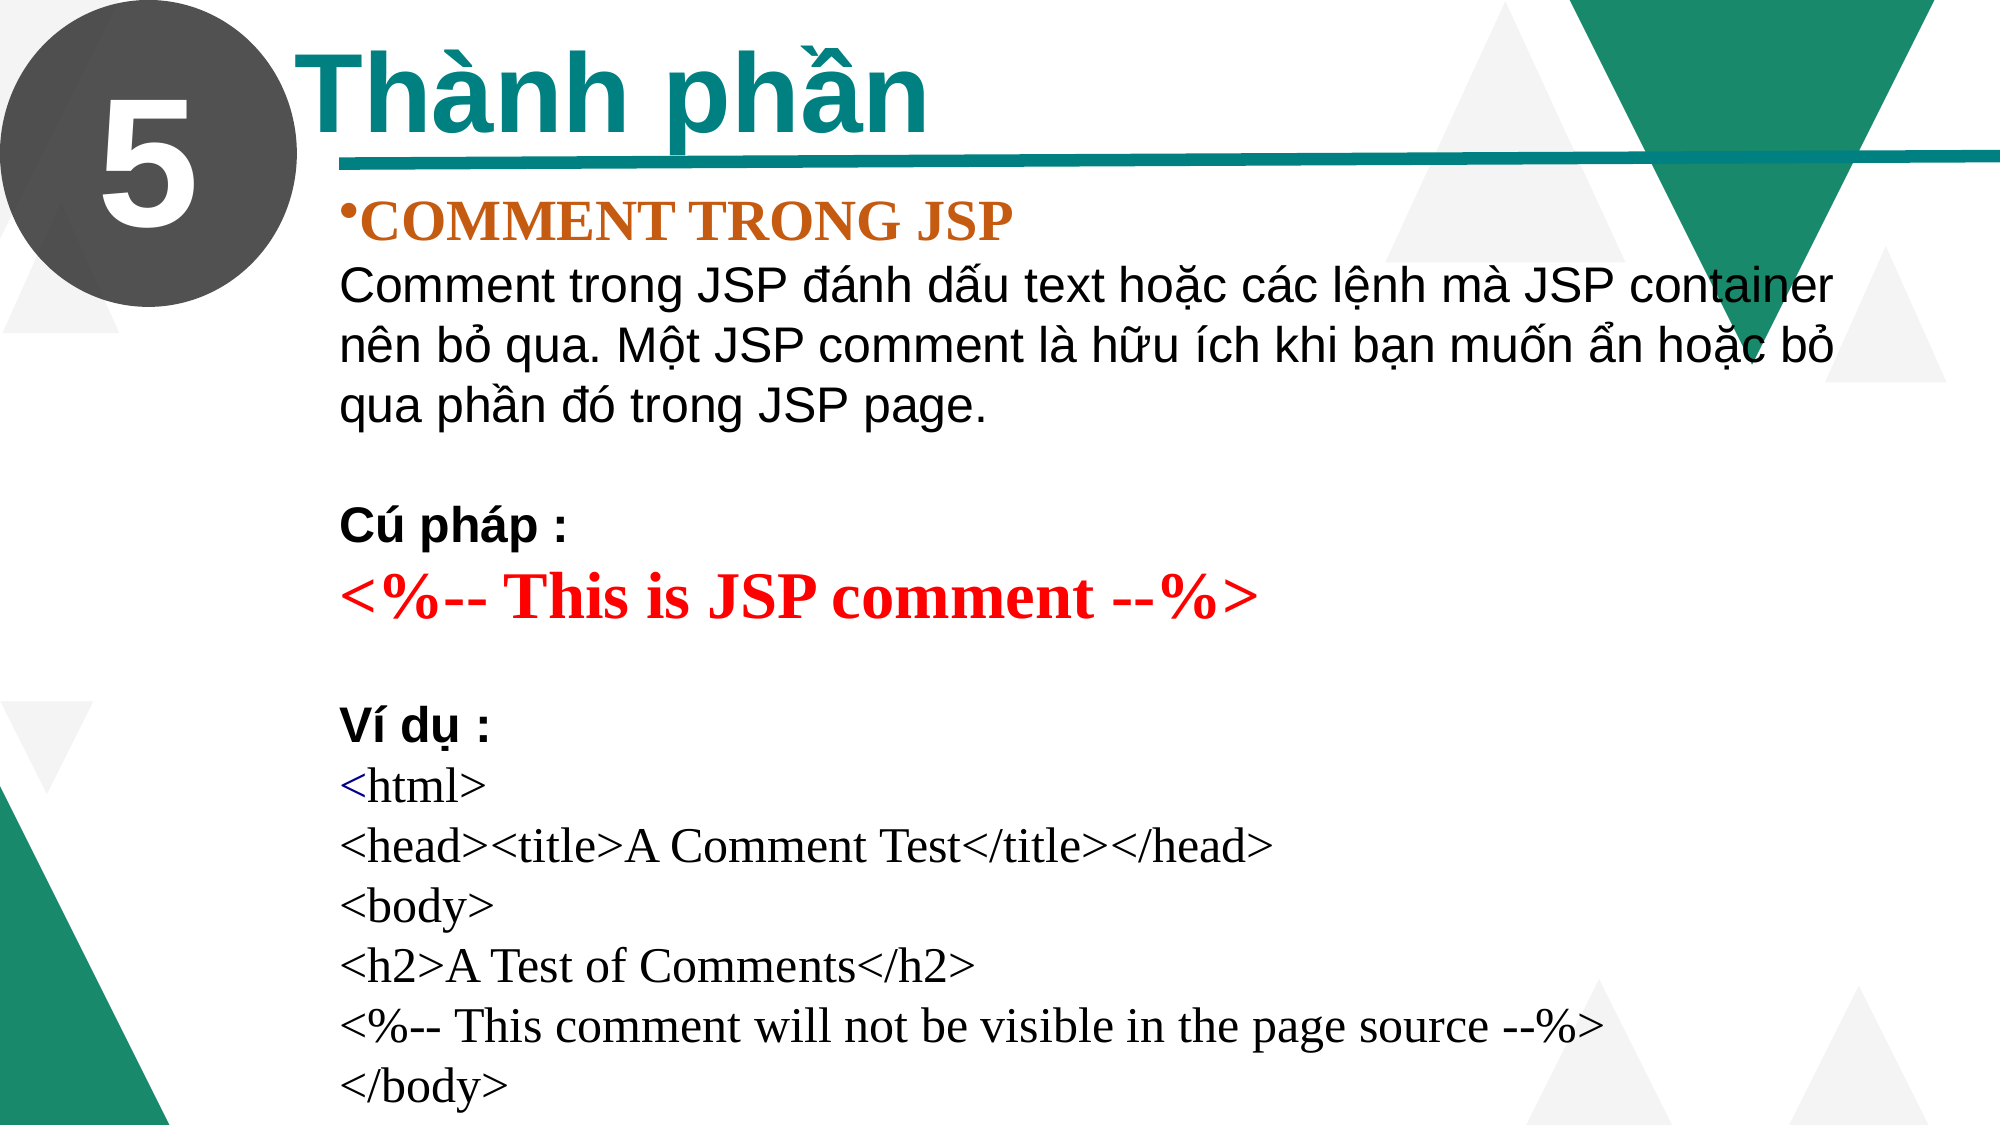

5

Thành phần
COMMENT TRONG JSP
Comment trong JSP đánh dấu text hoặc các lệnh mà JSP container nên bỏ qua. Một JSP comment là hữu ích khi bạn muốn ẩn hoặc bỏ qua phần đó trong JSP page.

Cú pháp :
<%-- This is JSP comment --%>

Ví dụ :
<html>
<head><title>A Comment Test</title></head>
<body>
<h2>A Test of Comments</h2>
<%-- This comment will not be visible in the page source --%>
</body>